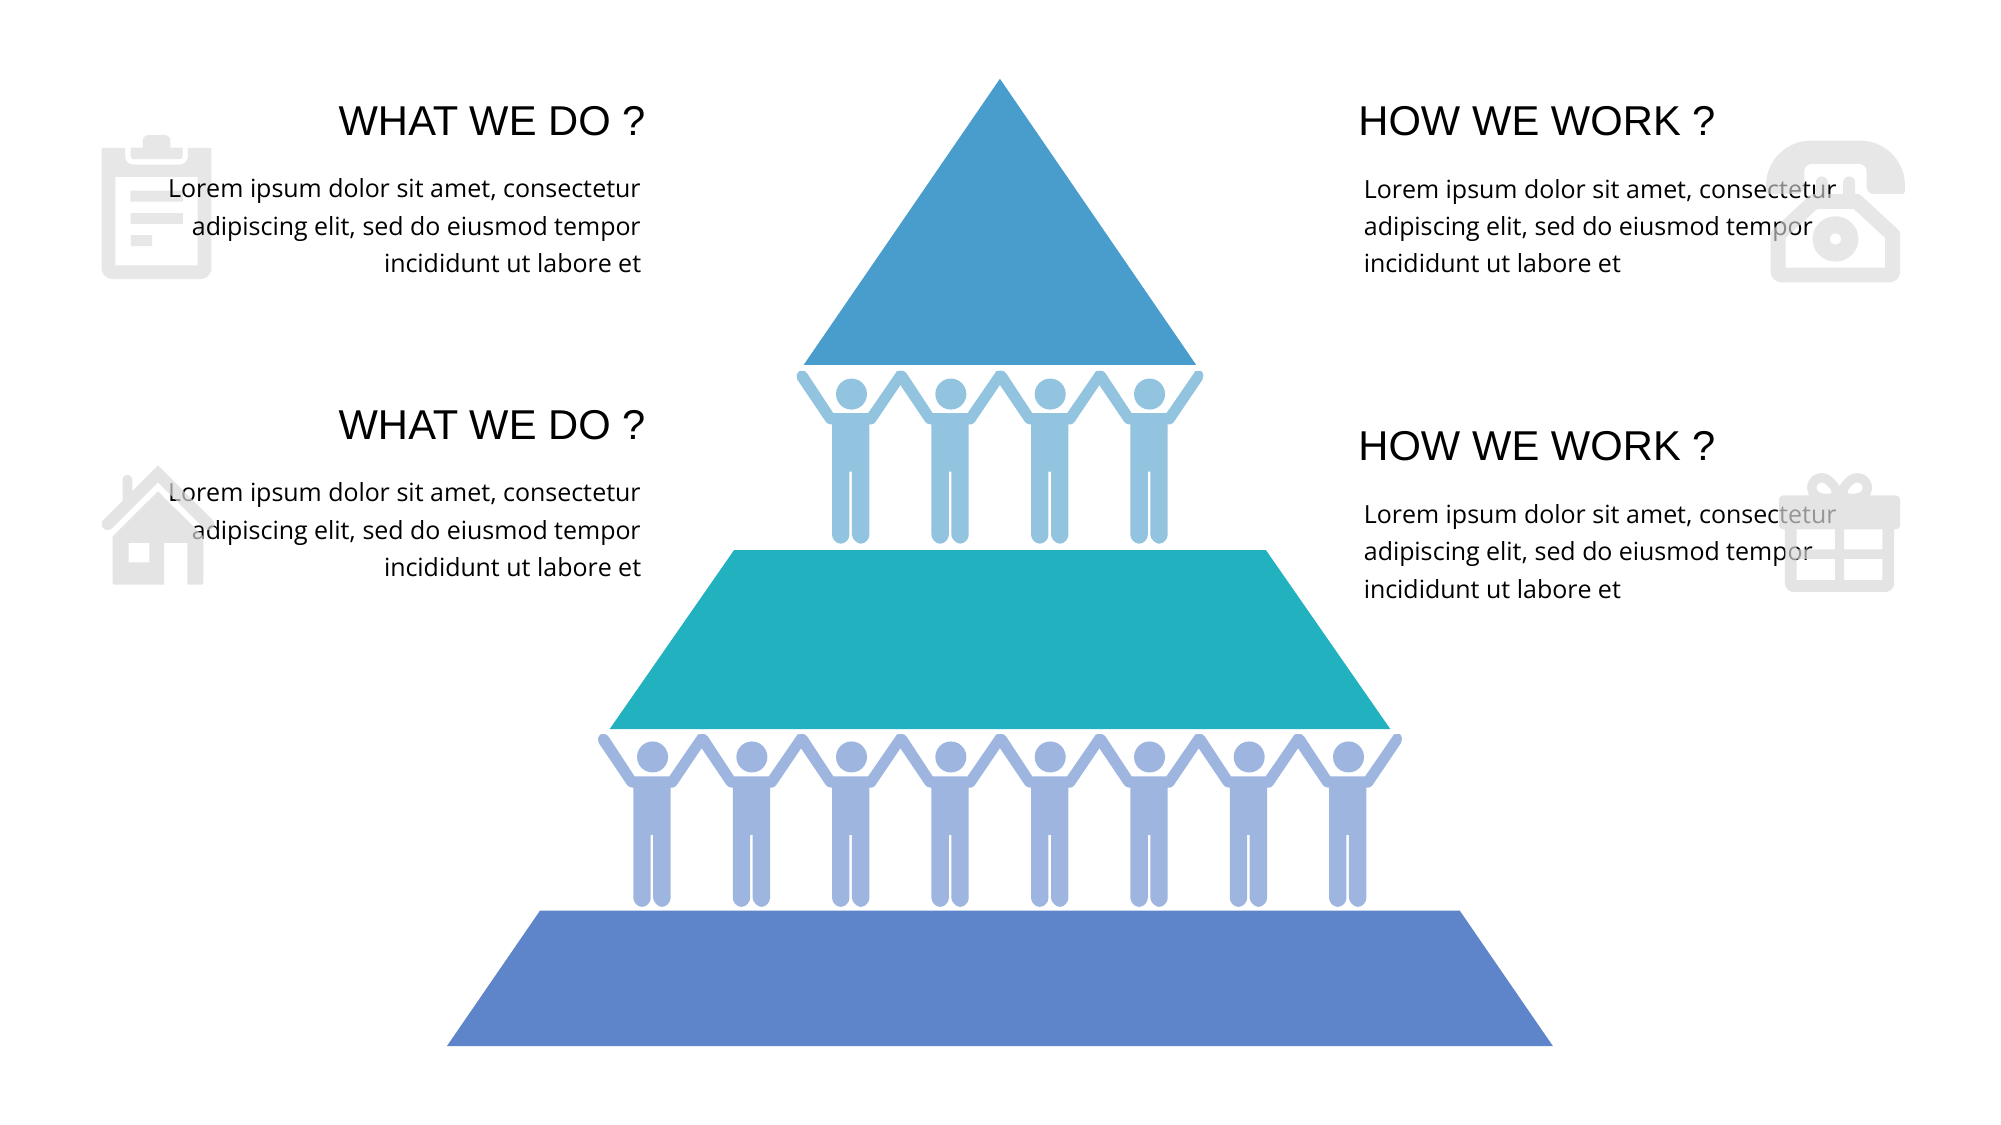

WHAT WE DO ?
Lorem ipsum dolor sit amet, consectetur adipiscing elit, sed do eiusmod tempor incididunt ut labore et

HOW WE WORK ?
Lorem ipsum dolor sit amet, consectetur adipiscing elit, sed do eiusmod tempor incididunt ut labore et

WHAT WE DO ?
Lorem ipsum dolor sit amet, consectetur adipiscing elit, sed do eiusmod tempor incididunt ut labore et

HOW WE WORK ?
Lorem ipsum dolor sit amet, consectetur adipiscing elit, sed do eiusmod tempor incididunt ut labore et